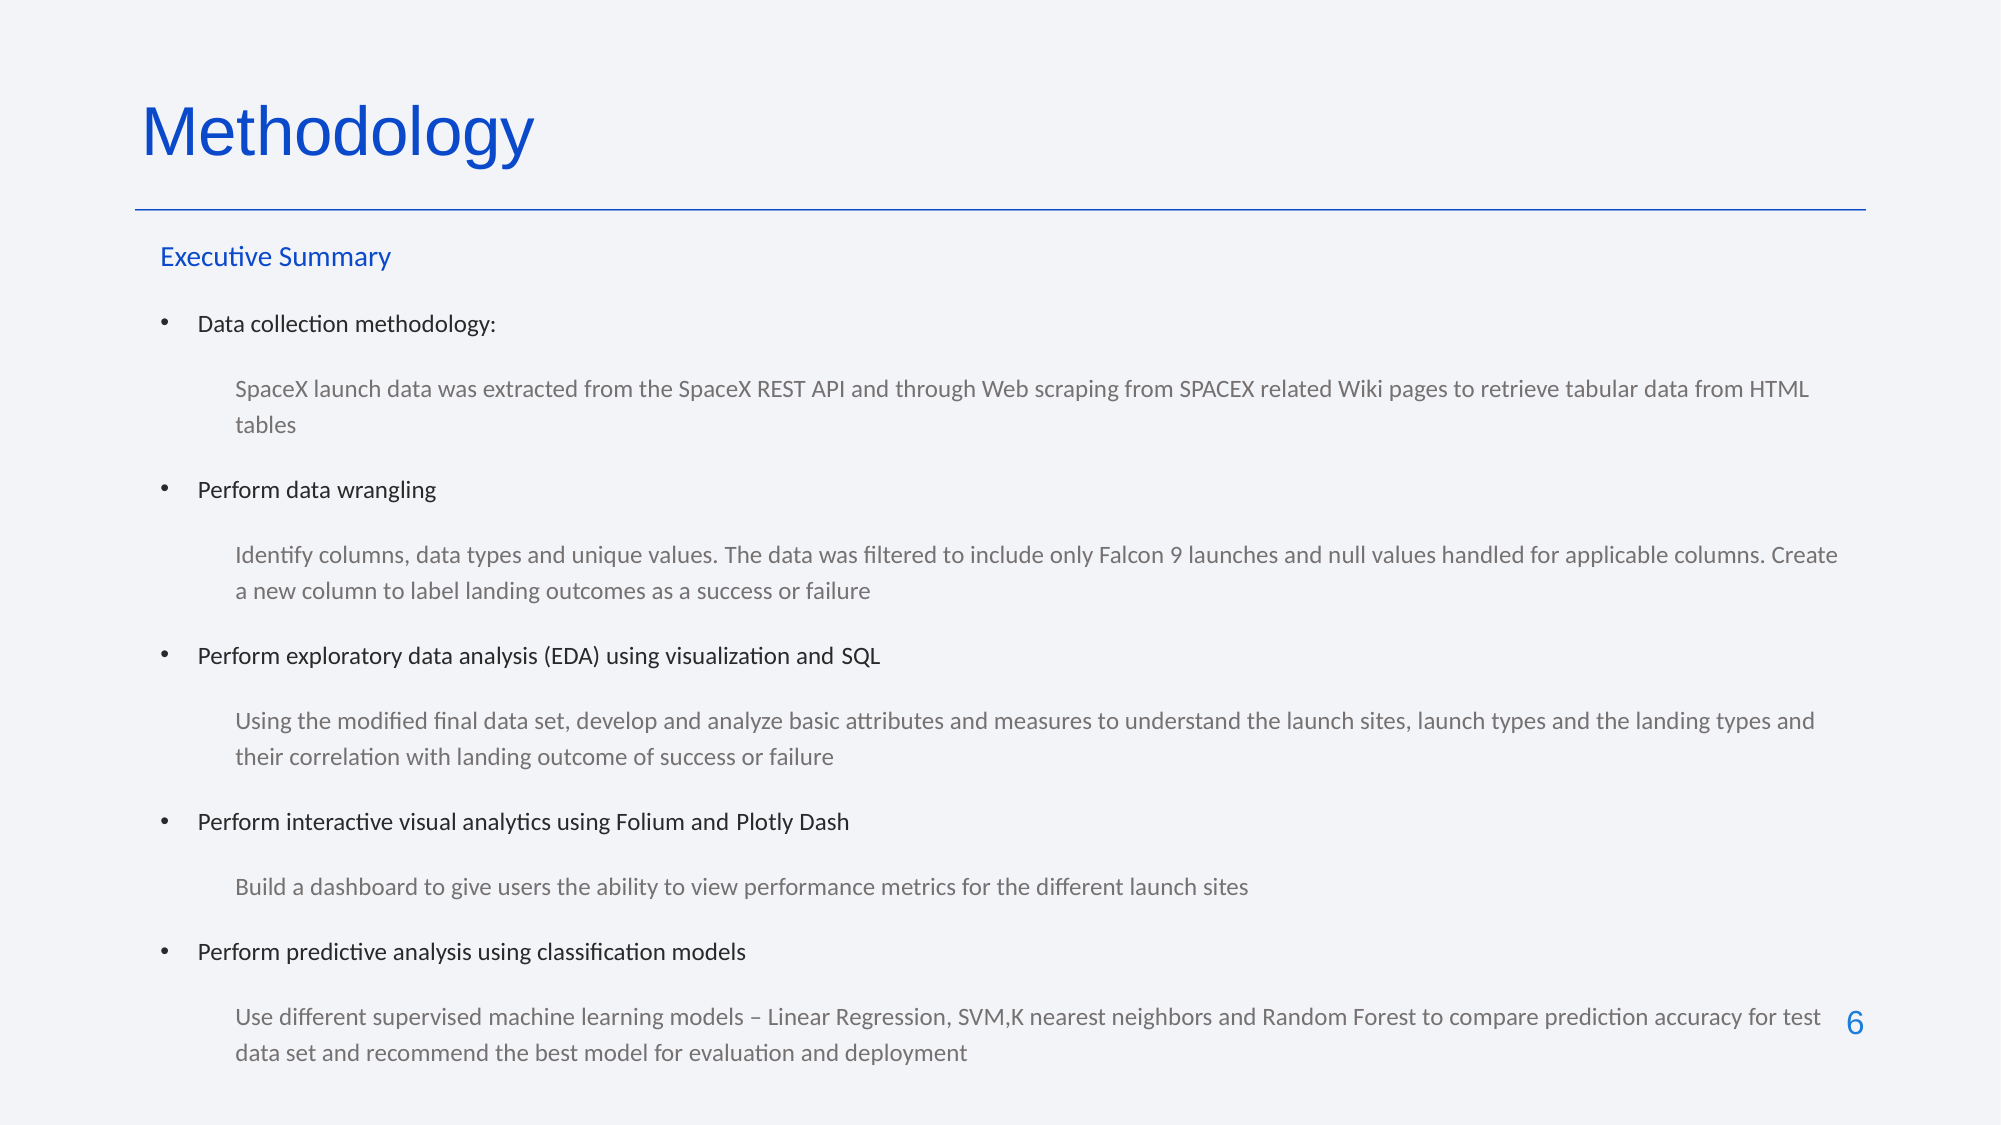

Methodology
Executive Summary
Data collection methodology:
SpaceX launch data was extracted from the SpaceX REST API and through Web scraping from SPACEX related Wiki pages to retrieve tabular data from HTML tables
Perform data wrangling
Identify columns, data types and unique values. The data was filtered to include only Falcon 9 launches and null values handled for applicable columns. Create a new column to label landing outcomes as a success or failure
Perform exploratory data analysis (EDA) using visualization and SQL
Using the modified final data set, develop and analyze basic attributes and measures to understand the launch sites, launch types and the landing types and their correlation with landing outcome of success or failure
Perform interactive visual analytics using Folium and Plotly Dash
Build a dashboard to give users the ability to view performance metrics for the different launch sites
Perform predictive analysis using classification models
Use different supervised machine learning models – Linear Regression, SVM,K nearest neighbors and Random Forest to compare prediction accuracy for test data set and recommend the best model for evaluation and deployment

6